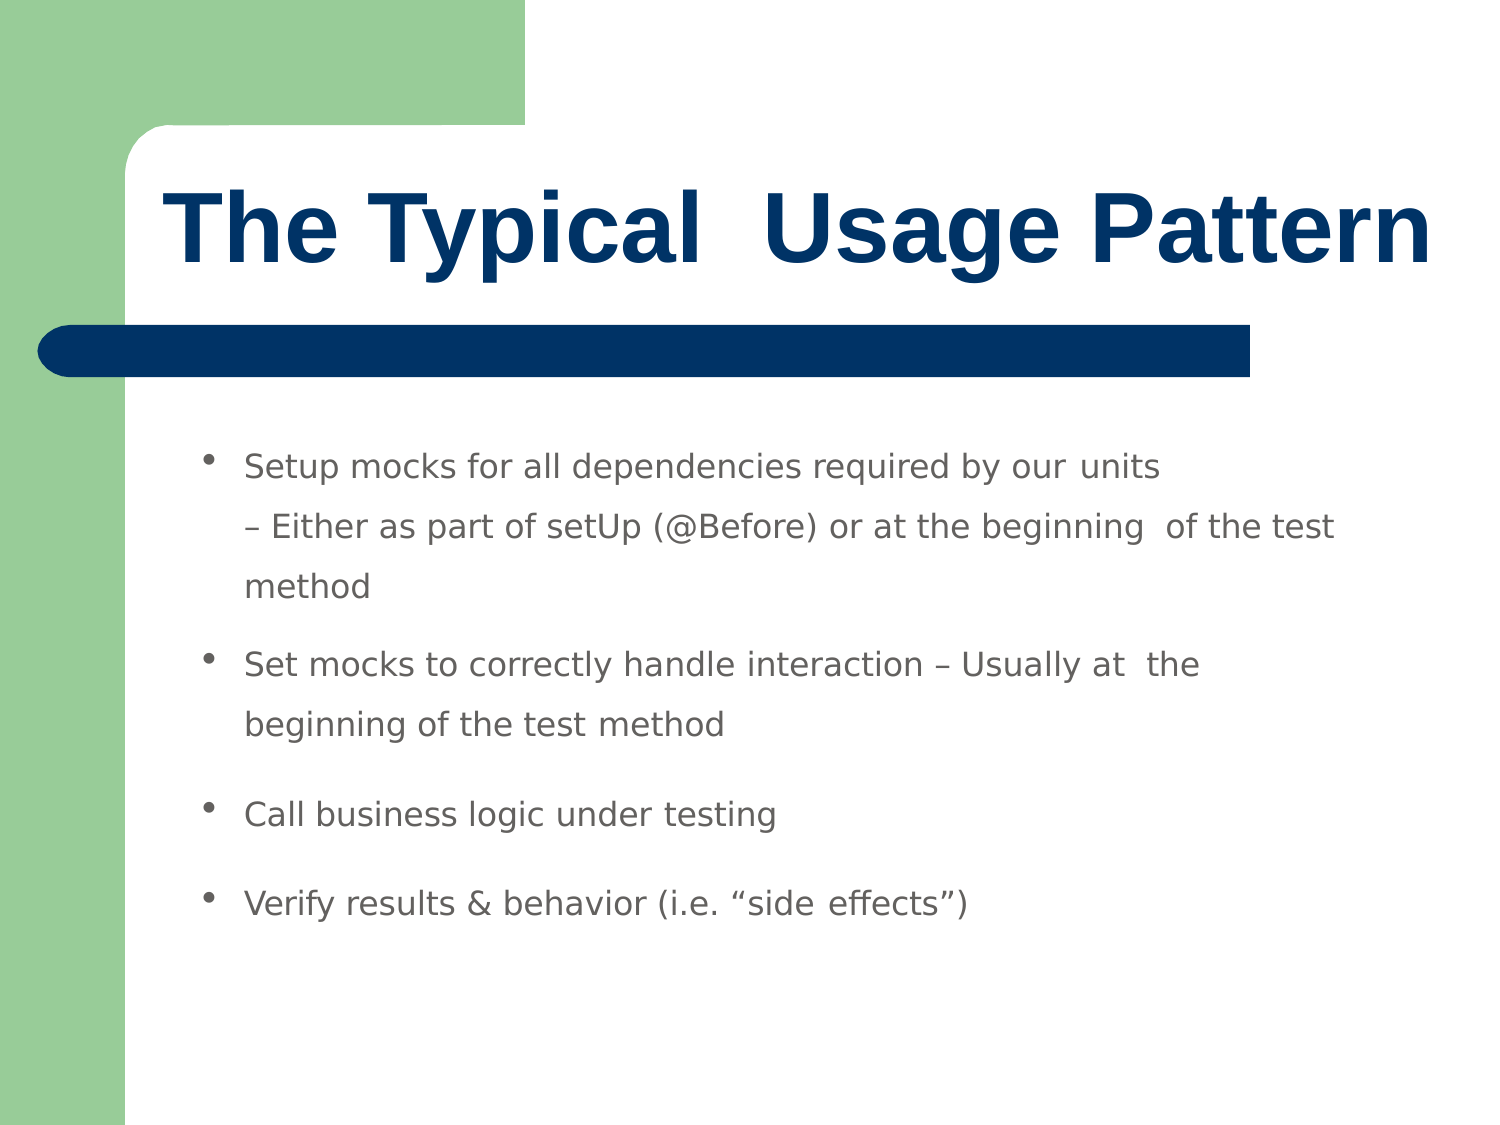

# The Typical	Usage Pattern
Setup mocks for all dependencies required by our units
– Either as part of setUp (@Before) or at the beginning  of the test method
Set mocks to correctly handle interaction – Usually at  the beginning of the test method
Call business logic under testing
Verify results & behavior (i.e. “side effects”)